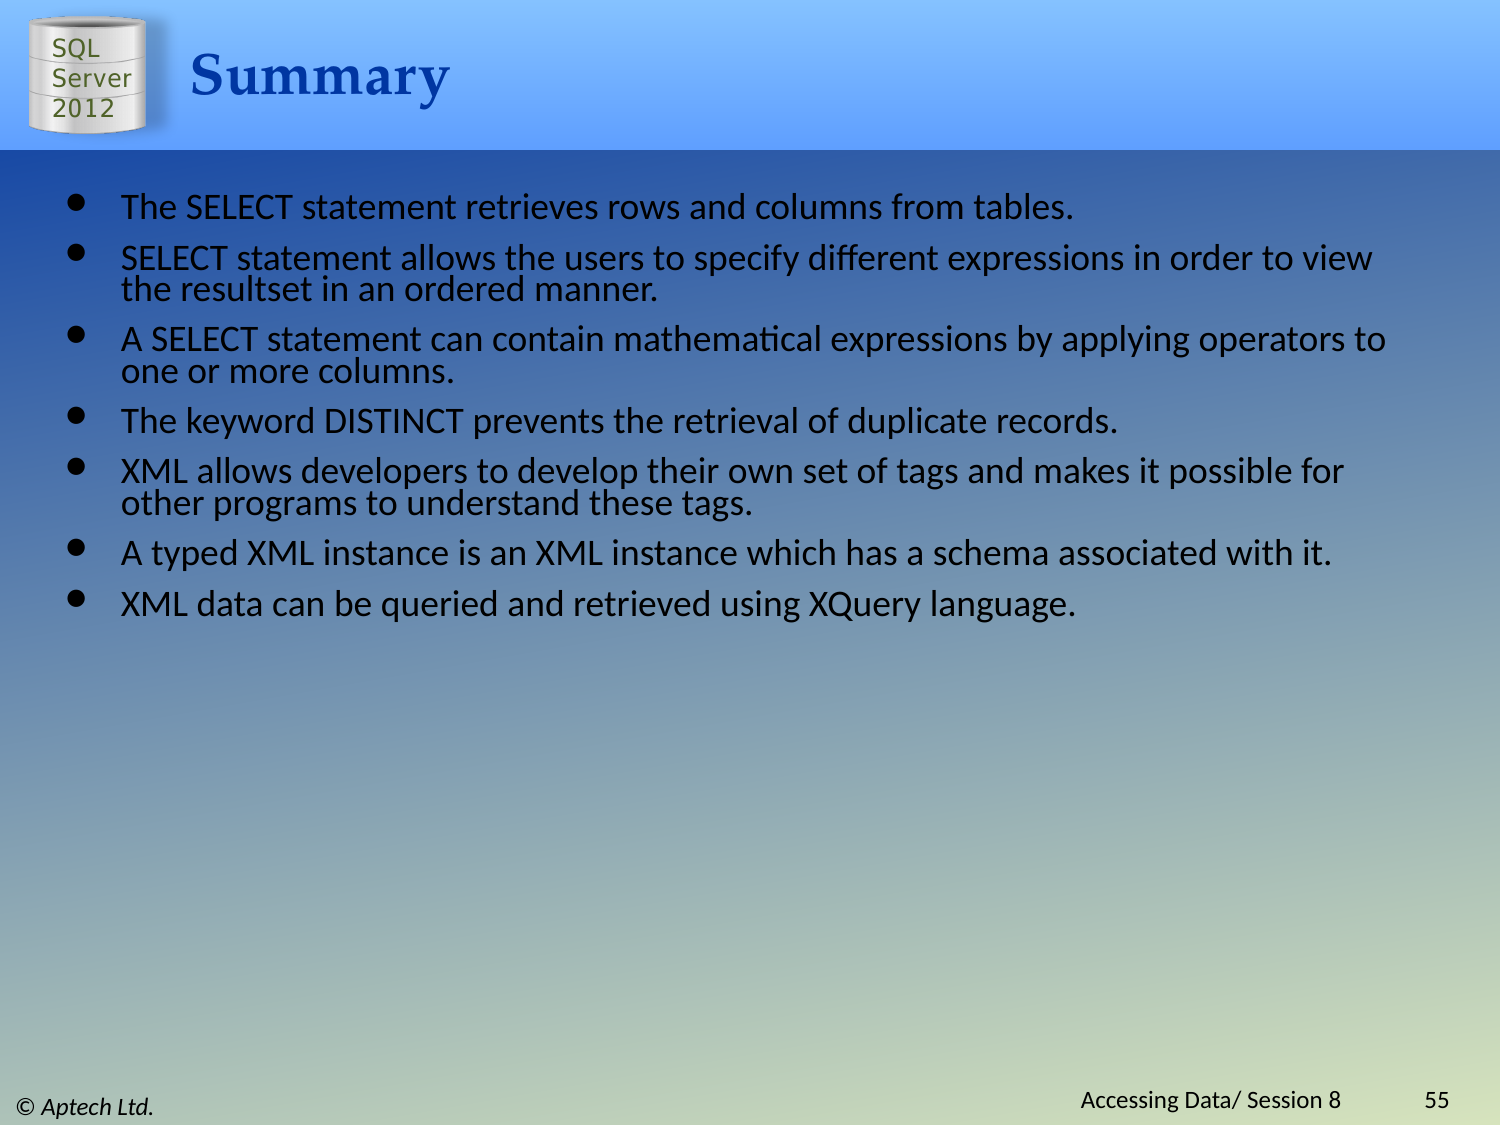

# Summary
The SELECT statement retrieves rows and columns from tables.
SELECT statement allows the users to specify different expressions in order to view the resultset in an ordered manner.
A SELECT statement can contain mathematical expressions by applying operators to one or more columns.
The keyword DISTINCT prevents the retrieval of duplicate records.
XML allows developers to develop their own set of tags and makes it possible for other programs to understand these tags.
A typed XML instance is an XML instance which has a schema associated with it.
XML data can be queried and retrieved using XQuery language.
Accessing Data/ Session 8
55